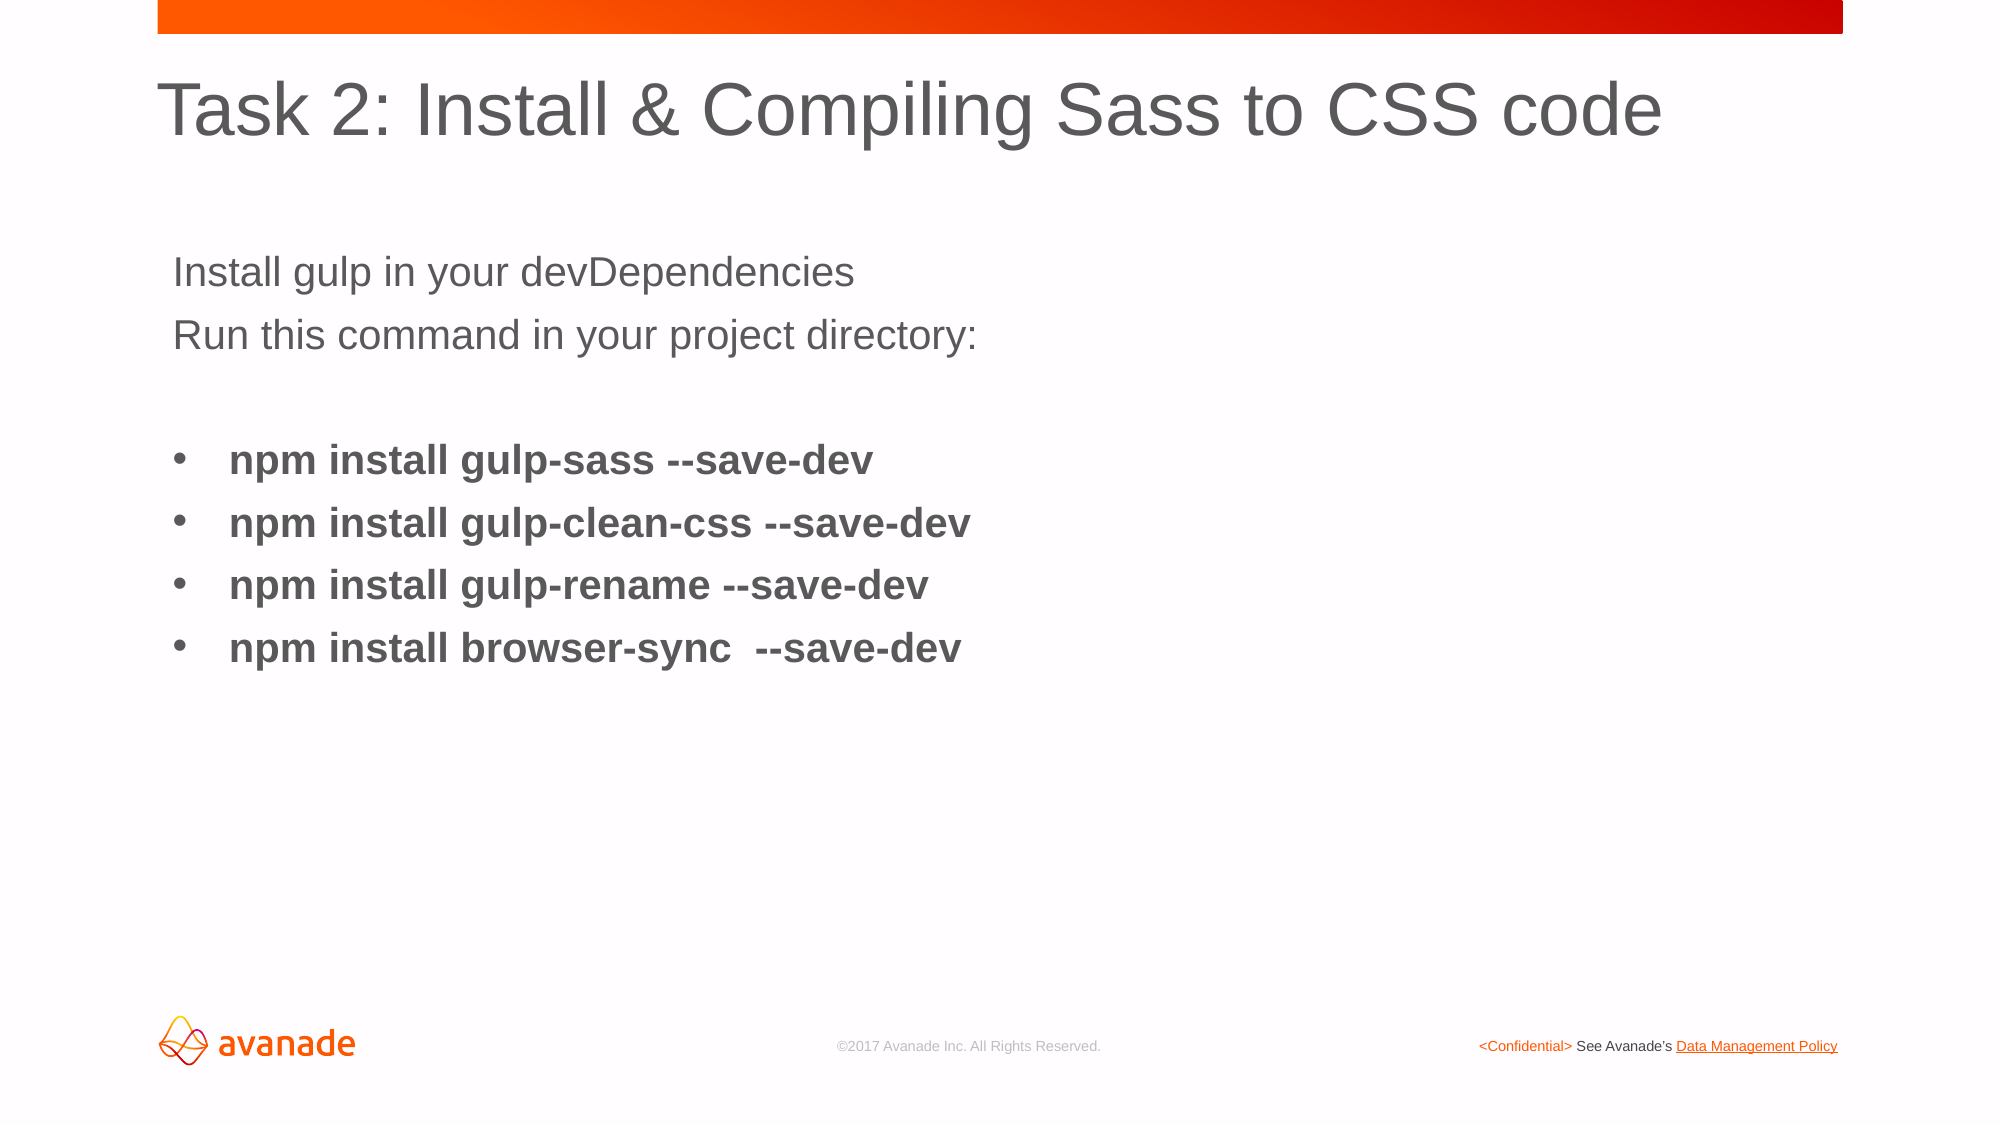

# Task 2: Install & Compiling Sass to CSS code
Install gulp in your devDependencies
Run this command in your project directory:

npm install gulp-sass --save-dev
npm install gulp-clean-css --save-dev
npm install gulp-rename --save-dev
npm install browser-sync  --save-dev